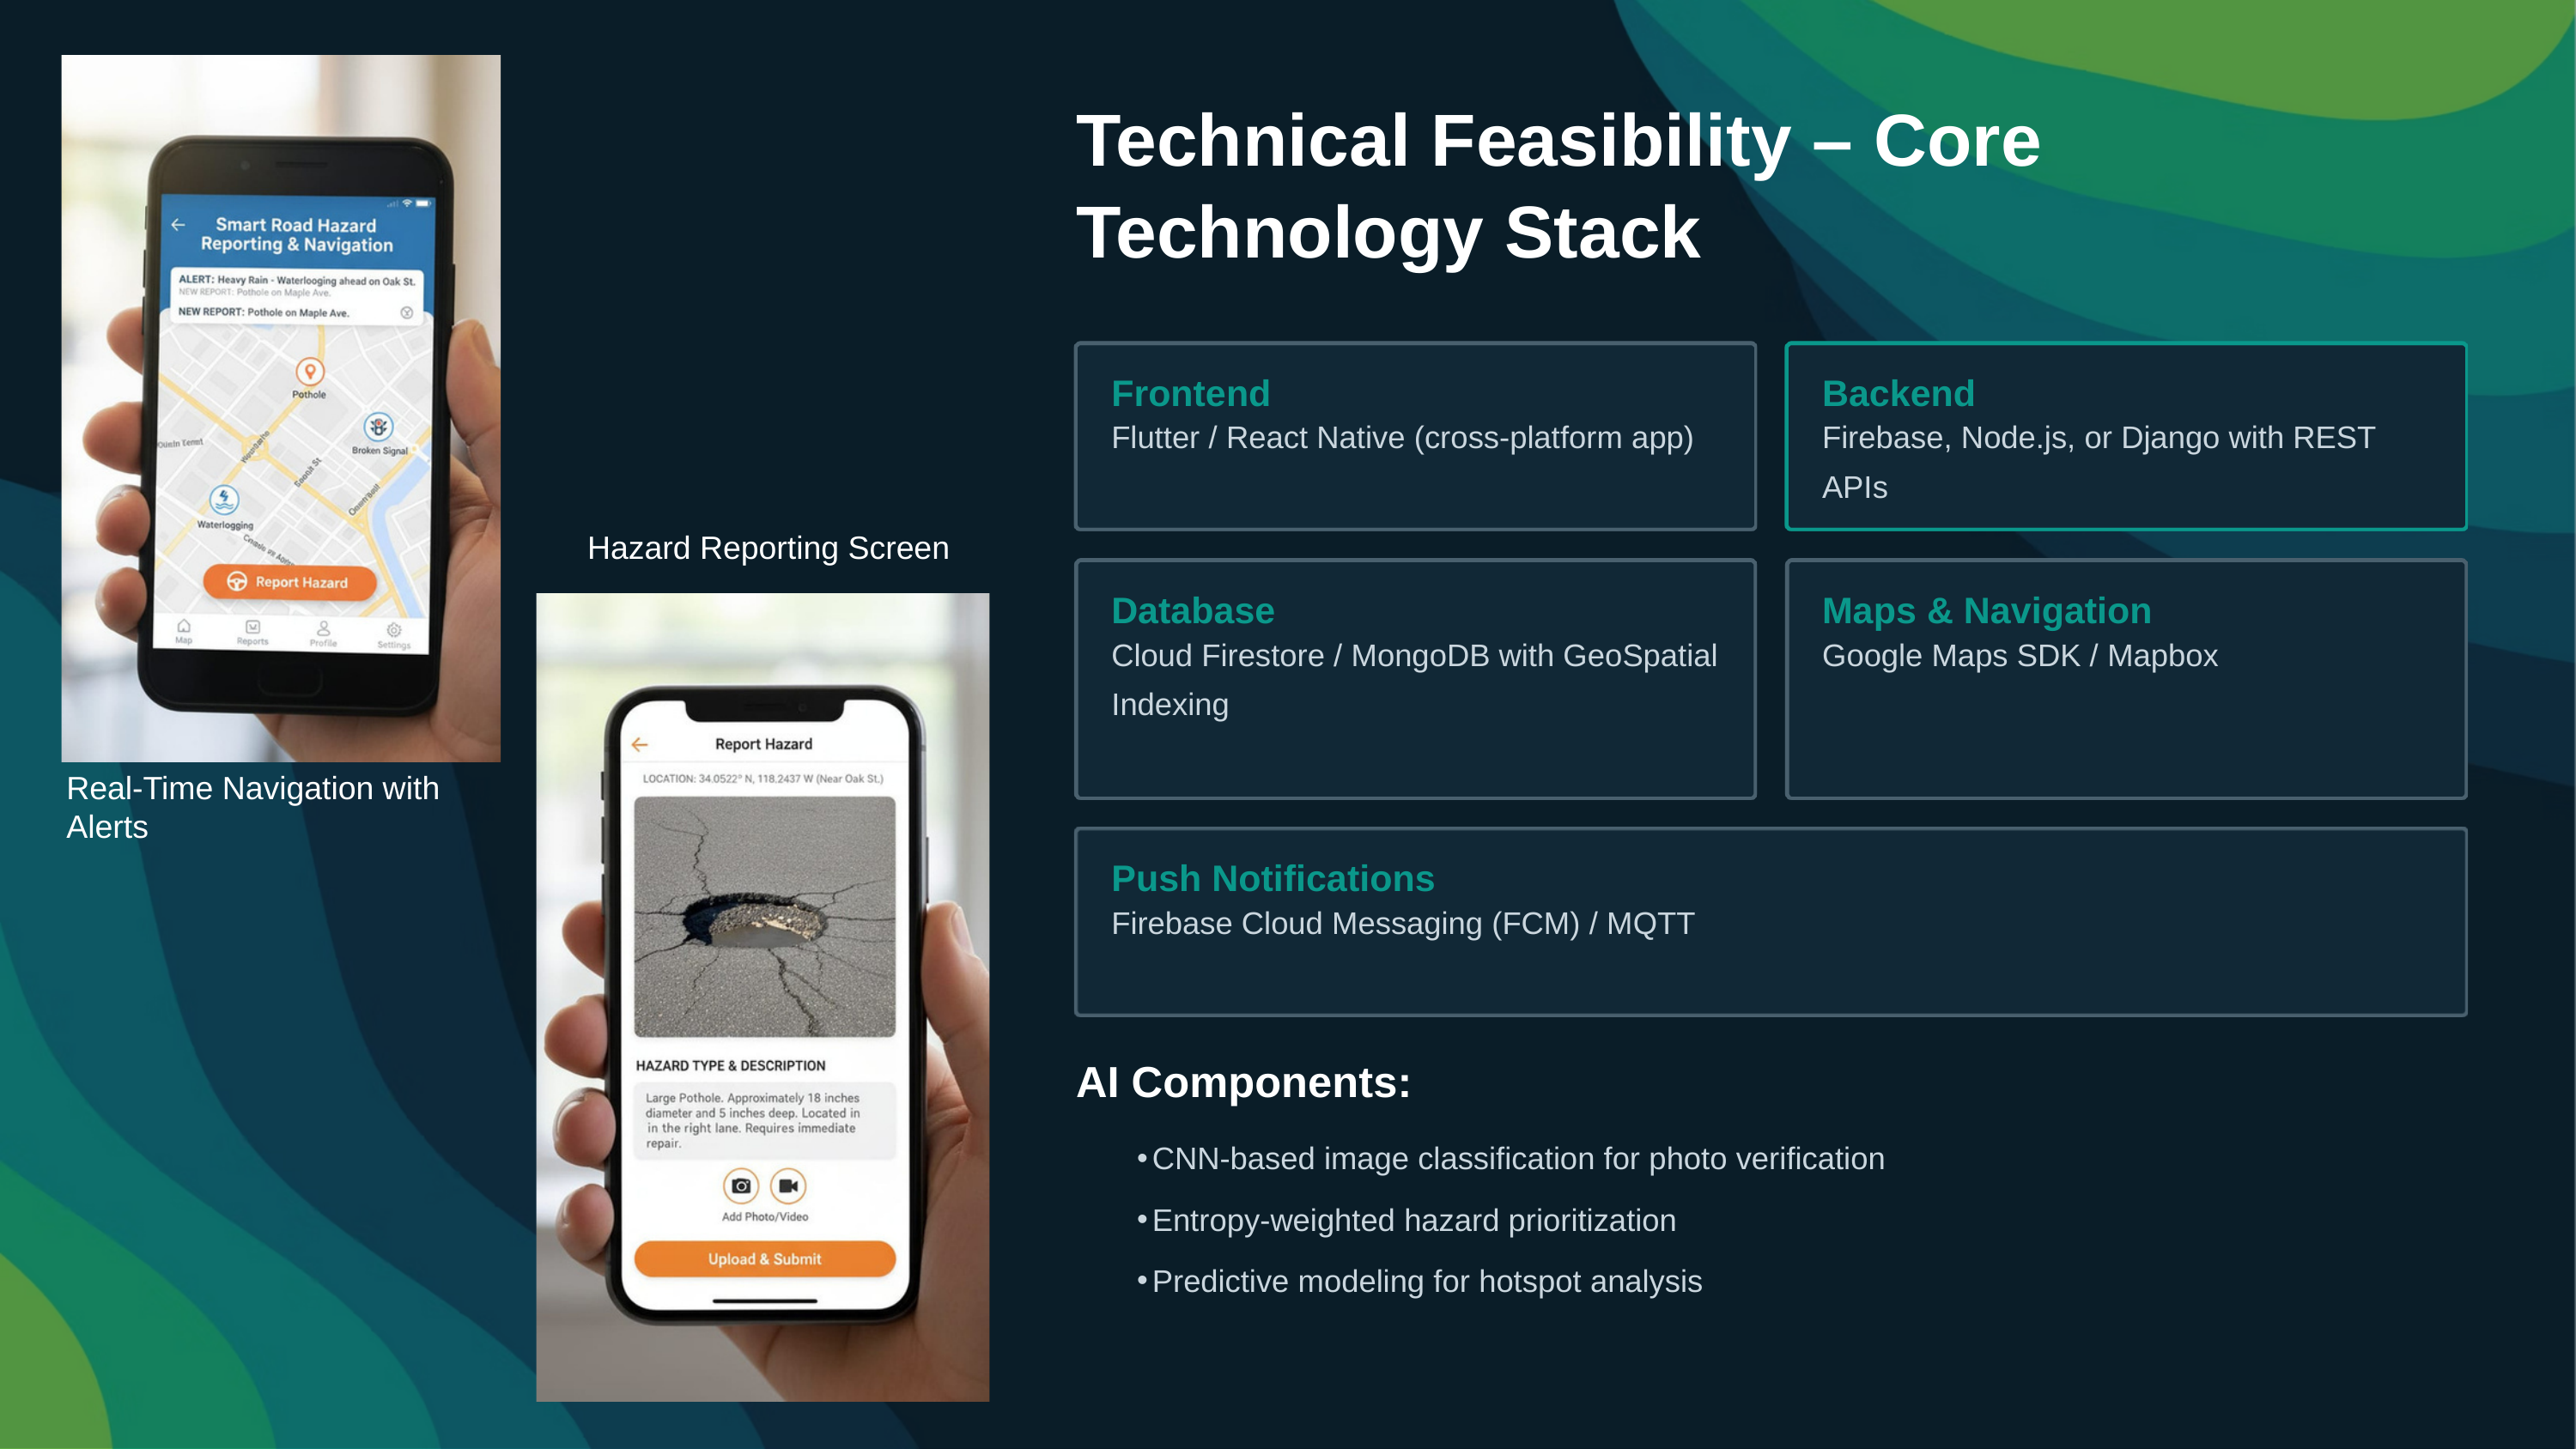

Technical Feasibility – Core Technology Stack

Frontend
Backend
Flutter / React Native (cross-platform app)
Firebase, Node.js, or Django with REST APIs
Hazard Reporting Screen

Database
Maps & Navigation

Cloud Firestore / MongoDB with GeoSpatial Indexing
Google Maps SDK / Mapbox
Real-Time Navigation with Alerts

Push Notifications
Firebase Cloud Messaging (FCM) / MQTT
AI Components:
CNN-based image classification for photo verification
Entropy-weighted hazard prioritization
Predictive modeling for hotspot analysis